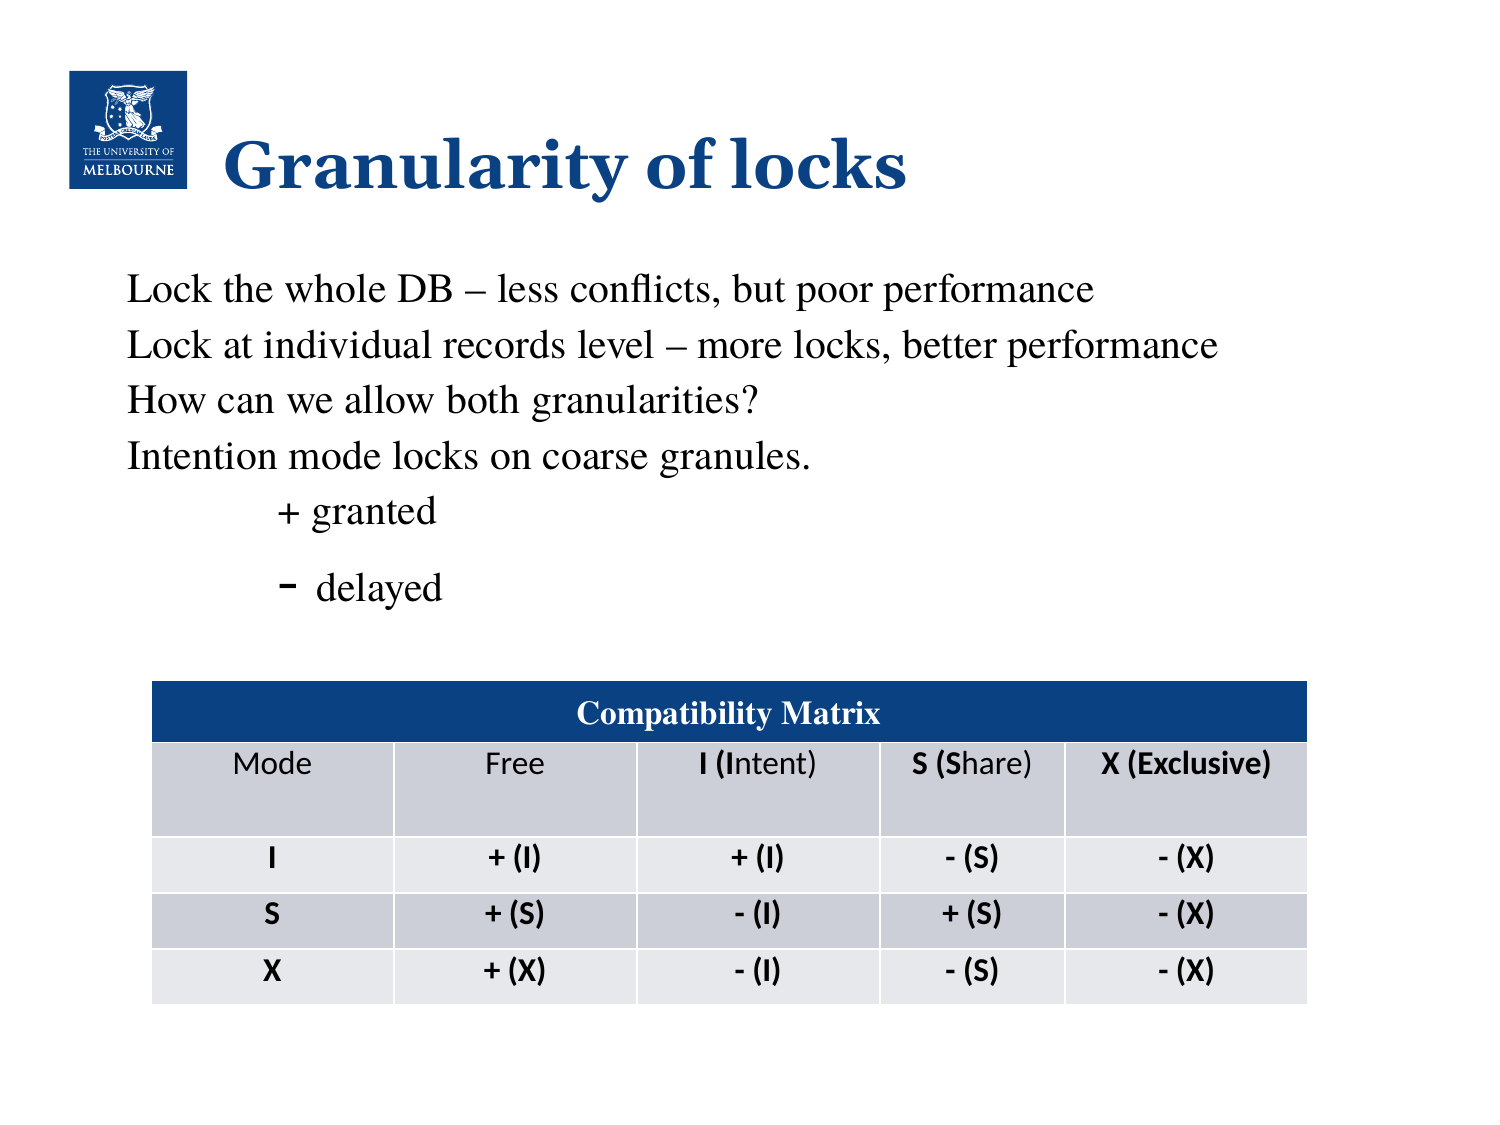

# Granularity of locks
Lock the whole DB – less conflicts, but poor performance
Lock at individual records level – more locks, better performance
How can we allow both granularities?
Intention mode locks on coarse granules.
	+ granted
	- delayed

| Compatibility Matrix |  |  |  |  |
| --- | --- | --- | --- | --- |
| Mode | Free | I (Intent) | S (Share) | X (Exclusive) |
| I | + (I) | + (I) | - (S) | - (X) |
| S | + (S) | - (I) | + (S) | - (X) |
| X | + (X) | - (I) | - (S) | - (X) |